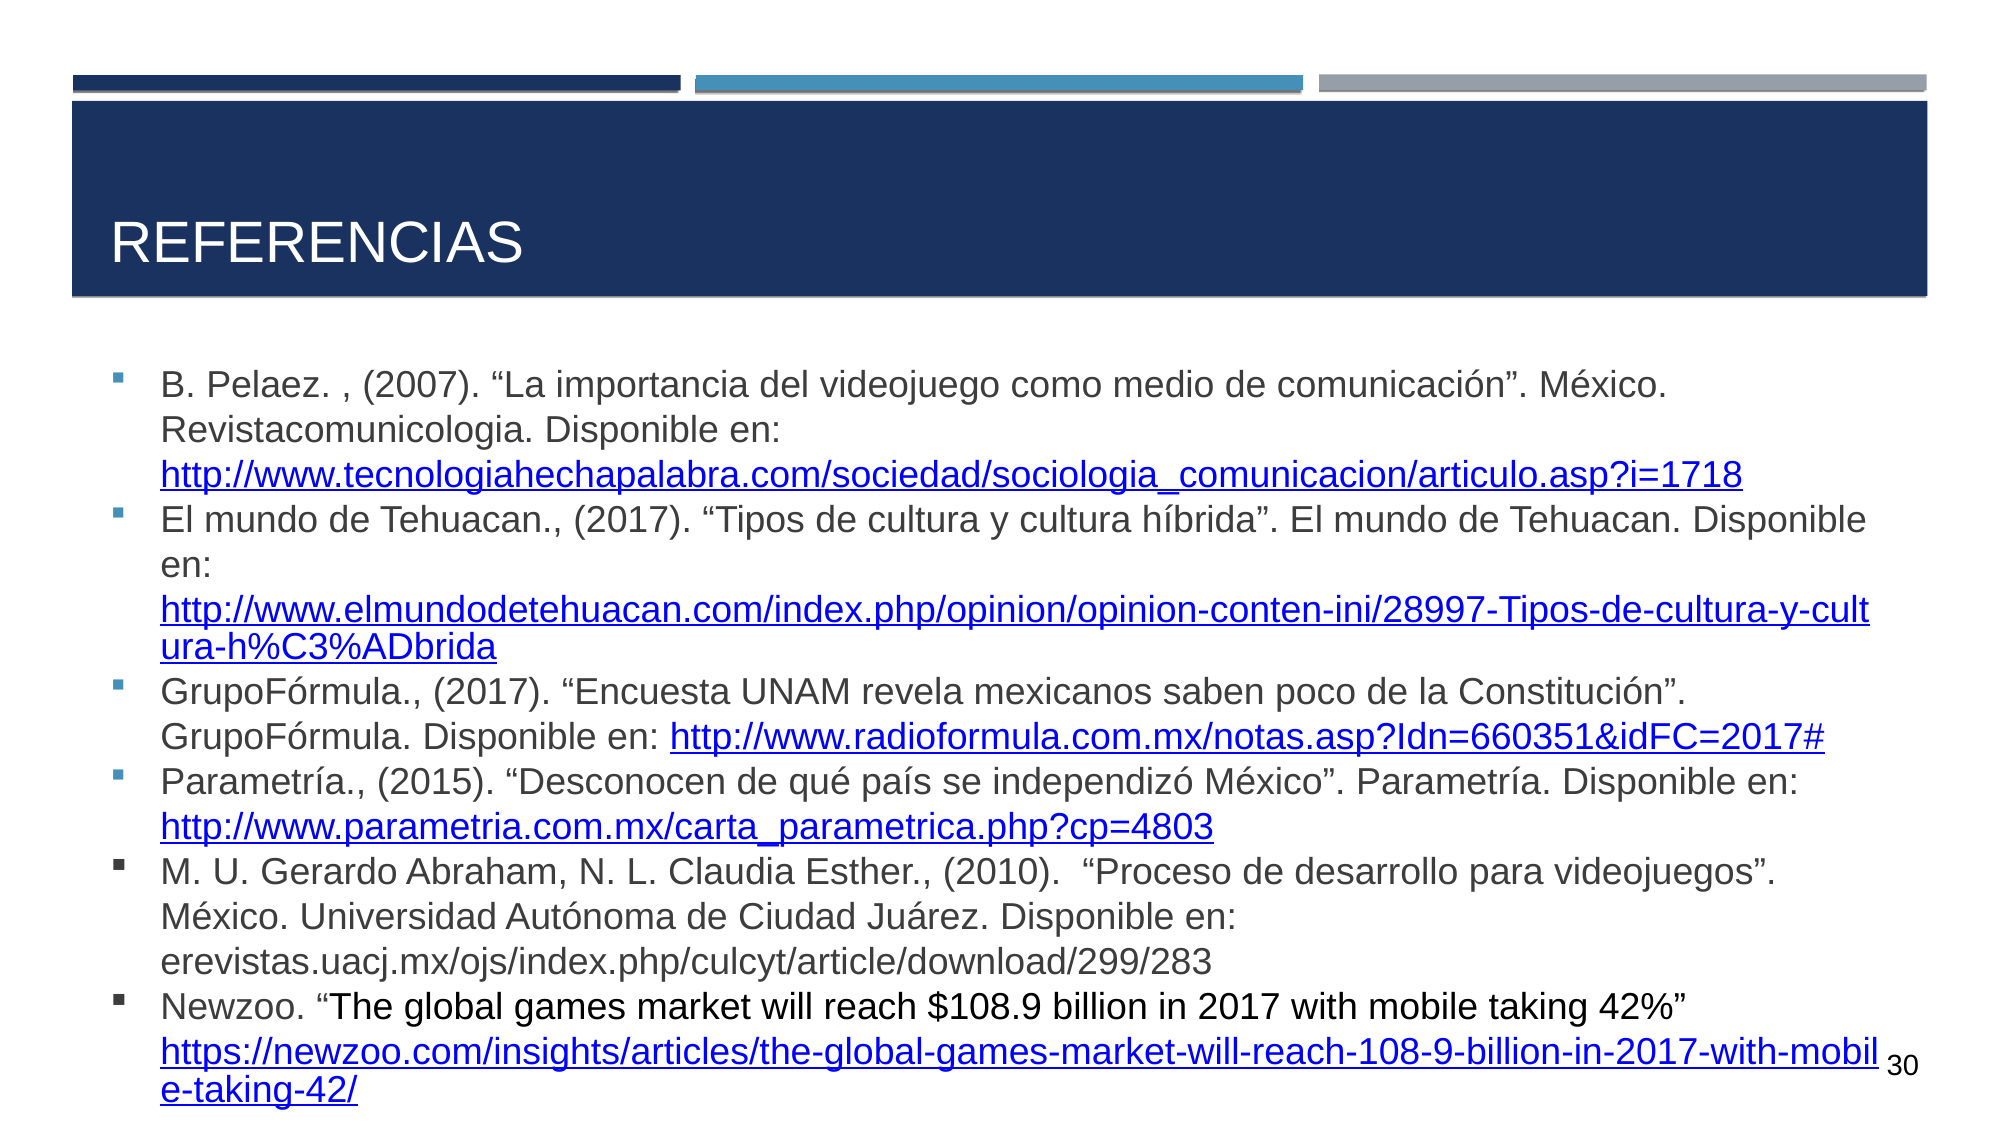

REFERENCIAS
B. Pelaez. , (2007). “La importancia del videojuego como medio de comunicación”. México. Revistacomunicologia. Disponible en: http://www.tecnologiahechapalabra.com/sociedad/sociologia_comunicacion/articulo.asp?i=1718
El mundo de Tehuacan., (2017). “Tipos de cultura y cultura híbrida”. El mundo de Tehuacan. Disponible en: http://www.elmundodetehuacan.com/index.php/opinion/opinion-conten-ini/28997-Tipos-de-cultura-y-cultura-h%C3%ADbrida
GrupoFórmula., (2017). “Encuesta UNAM revela mexicanos saben poco de la Constitución”. GrupoFórmula. Disponible en: http://www.radioformula.com.mx/notas.asp?Idn=660351&idFC=2017#
Parametría., (2015). “Desconocen de qué país se independizó México”. Parametría. Disponible en: http://www.parametria.com.mx/carta_parametrica.php?cp=4803
M. U. Gerardo Abraham, N. L. Claudia Esther., (2010).  “Proceso de desarrollo para videojuegos”. México. Universidad Autónoma de Ciudad Juárez. Disponible en: erevistas.uacj.mx/ojs/index.php/culcyt/article/download/299/283
Newzoo. “The global games market will reach $108.9 billion in 2017 with mobile taking 42%” https://newzoo.com/insights/articles/the-global-games-market-will-reach-108-9-billion-in-2017-with-mobile-taking-42/

30